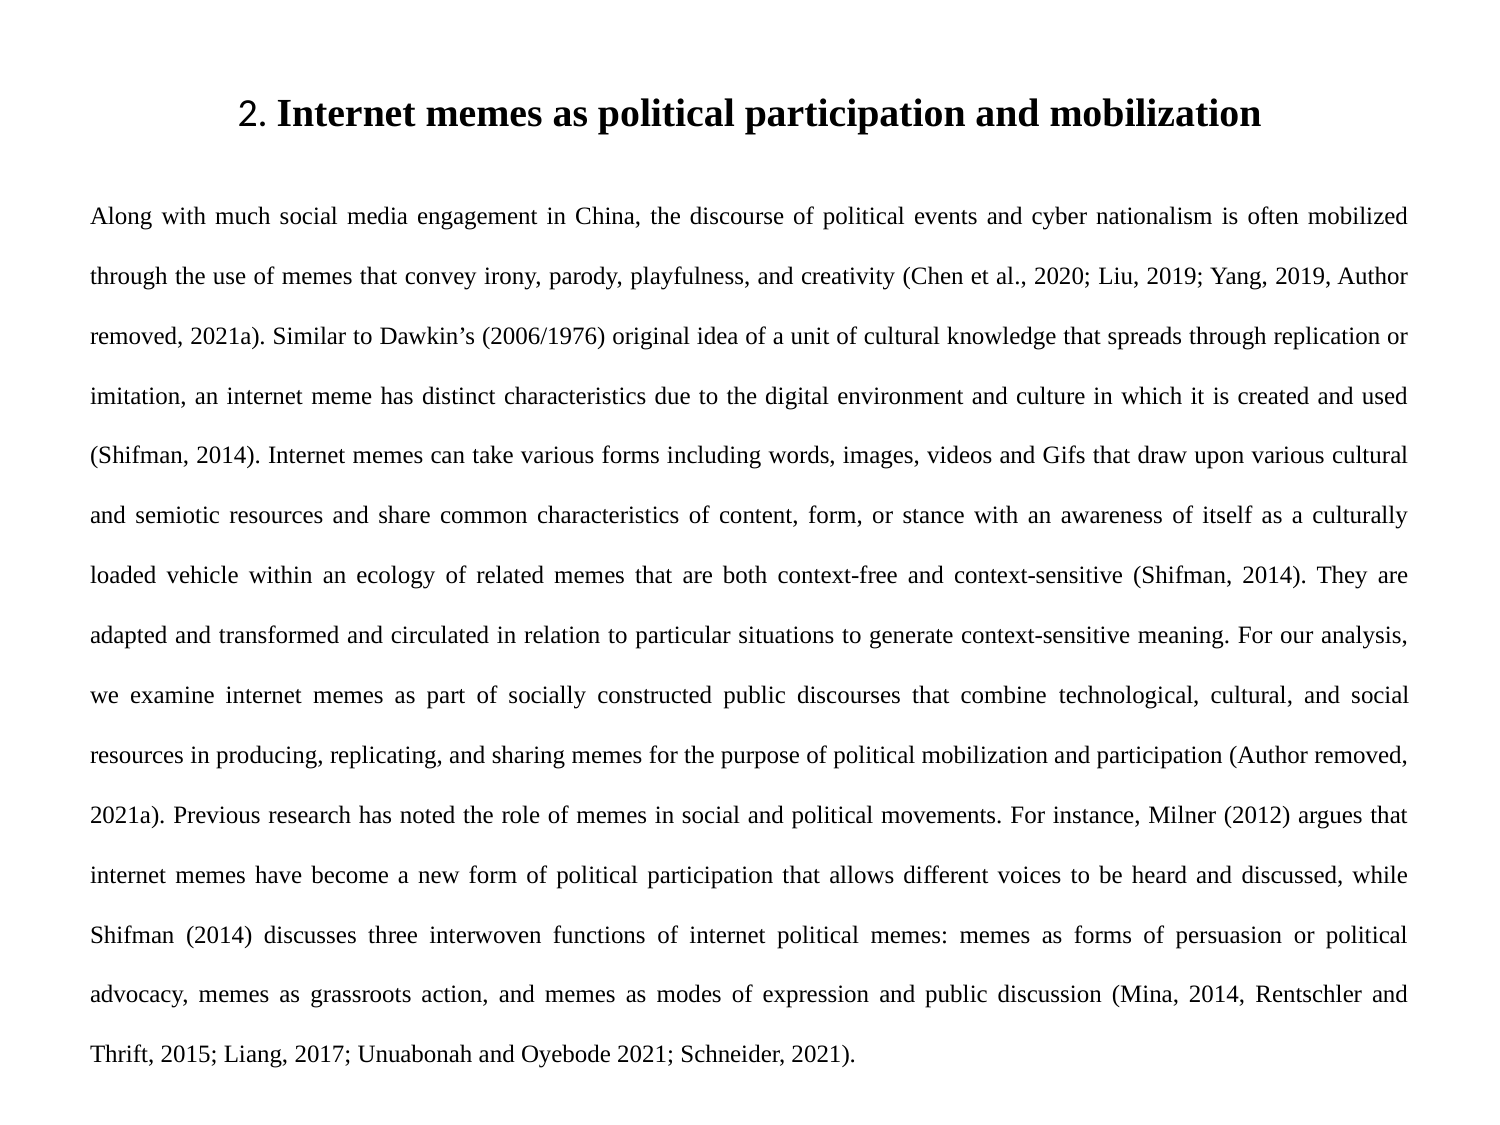

# 2. Internet memes as political participation and mobilization
Along with much social media engagement in China, the discourse of political events and cyber nationalism is often mobilized through the use of memes that convey irony, parody, playfulness, and creativity (Chen et al., 2020; Liu, 2019; Yang, 2019, Author removed, 2021a). Similar to Dawkin’s (2006/1976) original idea of a unit of cultural knowledge that spreads through replication or imitation, an internet meme has distinct characteristics due to the digital environment and culture in which it is created and used (Shifman, 2014). Internet memes can take various forms including words, images, videos and Gifs that draw upon various cultural and semiotic resources and share common characteristics of content, form, or stance with an awareness of itself as a culturally loaded vehicle within an ecology of related memes that are both context-free and context-sensitive (Shifman, 2014). They are adapted and transformed and circulated in relation to particular situations to generate context-sensitive meaning. For our analysis, we examine internet memes as part of socially constructed public discourses that combine ﻿technological, cultural, and social resources in producing, replicating, and sharing memes for the purpose of political mobilization and participation (Author removed, 2021a). Previous research has noted the role of memes in social and political movements. For instance, Milner (2012) argues that internet memes have become a new form of political participation that allows different voices to be heard and discussed, while Shifman (2014) discusses three interwoven functions of internet political memes: memes as forms of persuasion or political advocacy, m﻿emes as grassroots action, and memes as modes of expression and public discussion (Mina, 2014, Rentschler and Thrift, 2015; Liang, 2017; Unuabonah and Oyebode 2021; Schneider, 2021).